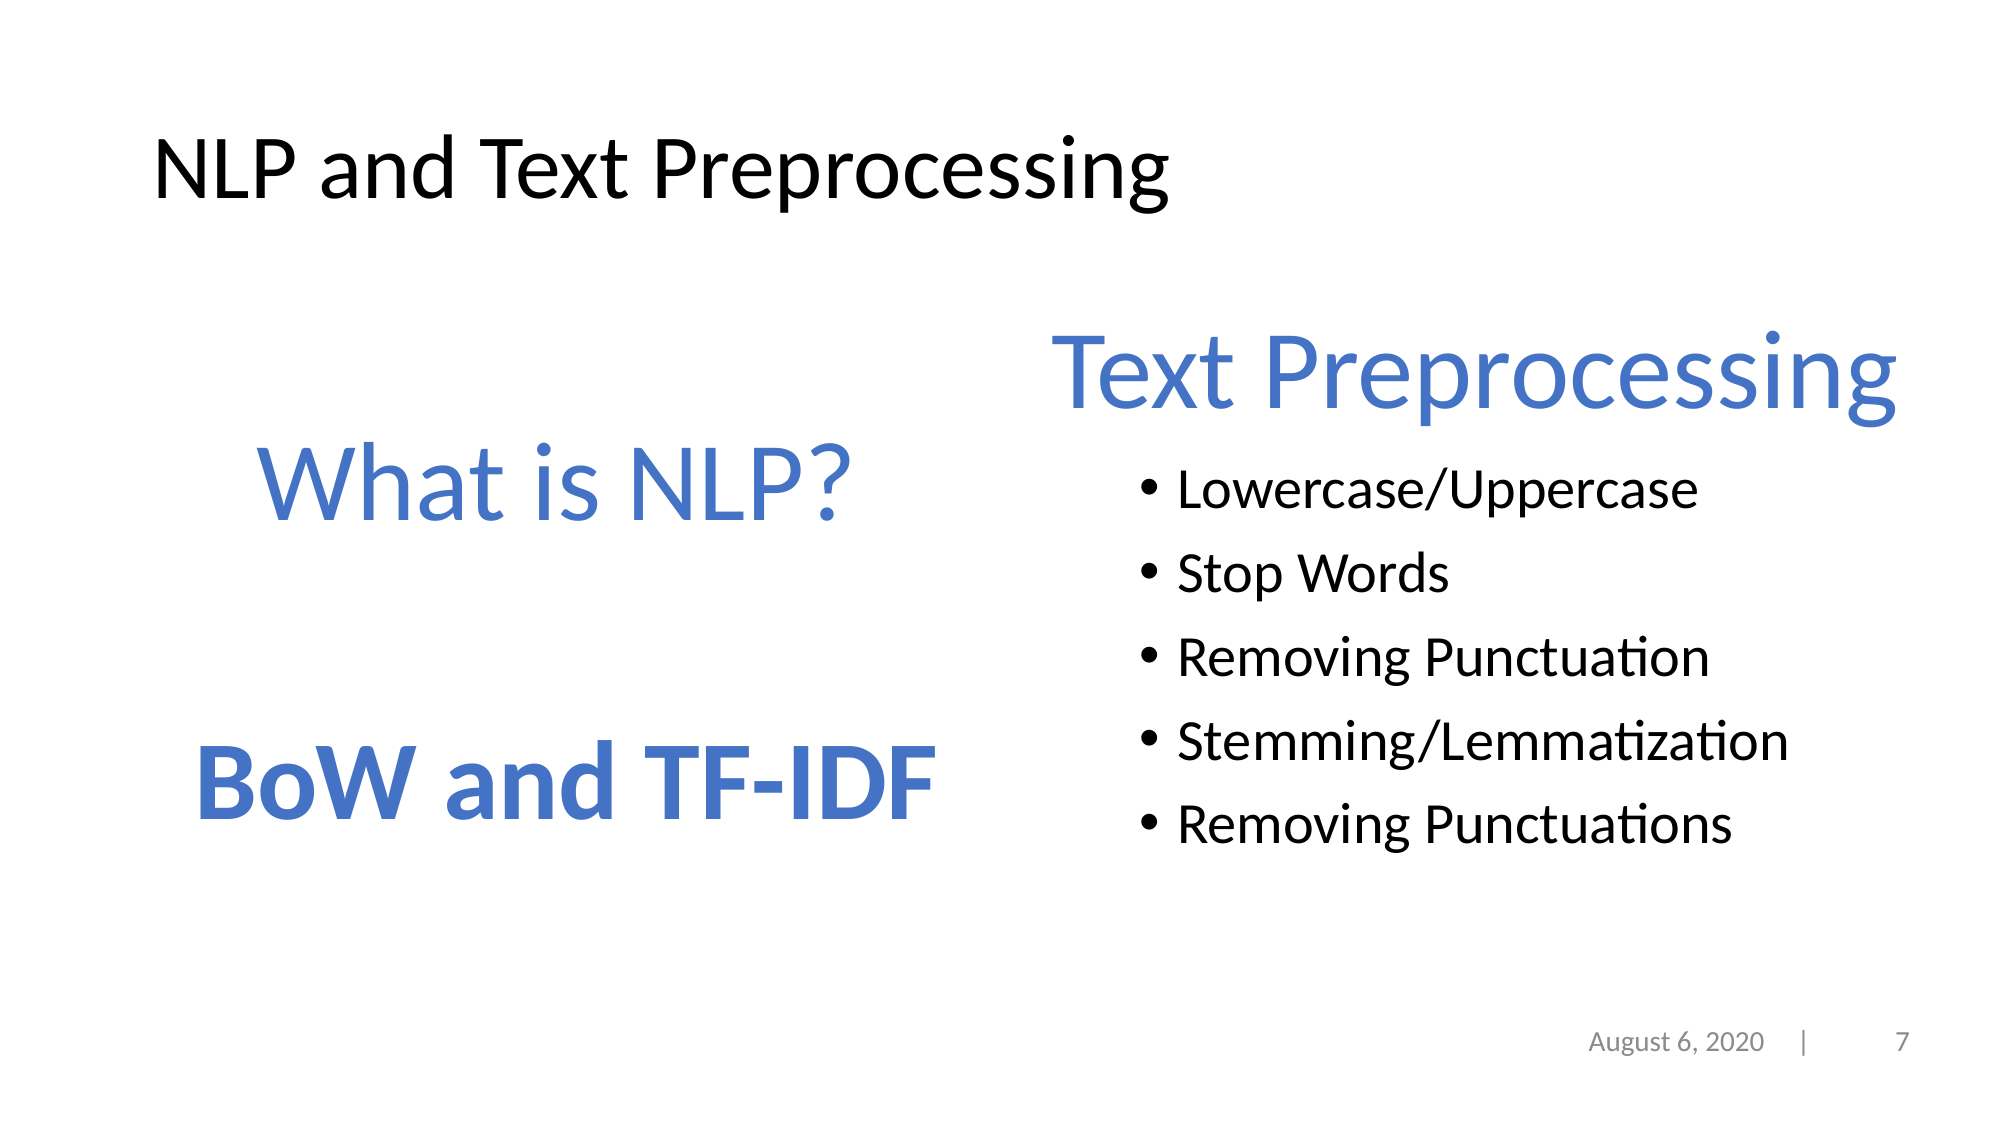

# NLP and Text Preprocessing
Text Preprocessing
What is NLP?
Lowercase/Uppercase
Stop Words
Removing Punctuation
Stemming/Lemmatization
Removing Punctuations
BoW and TF-IDF
August 6, 2020     |
7